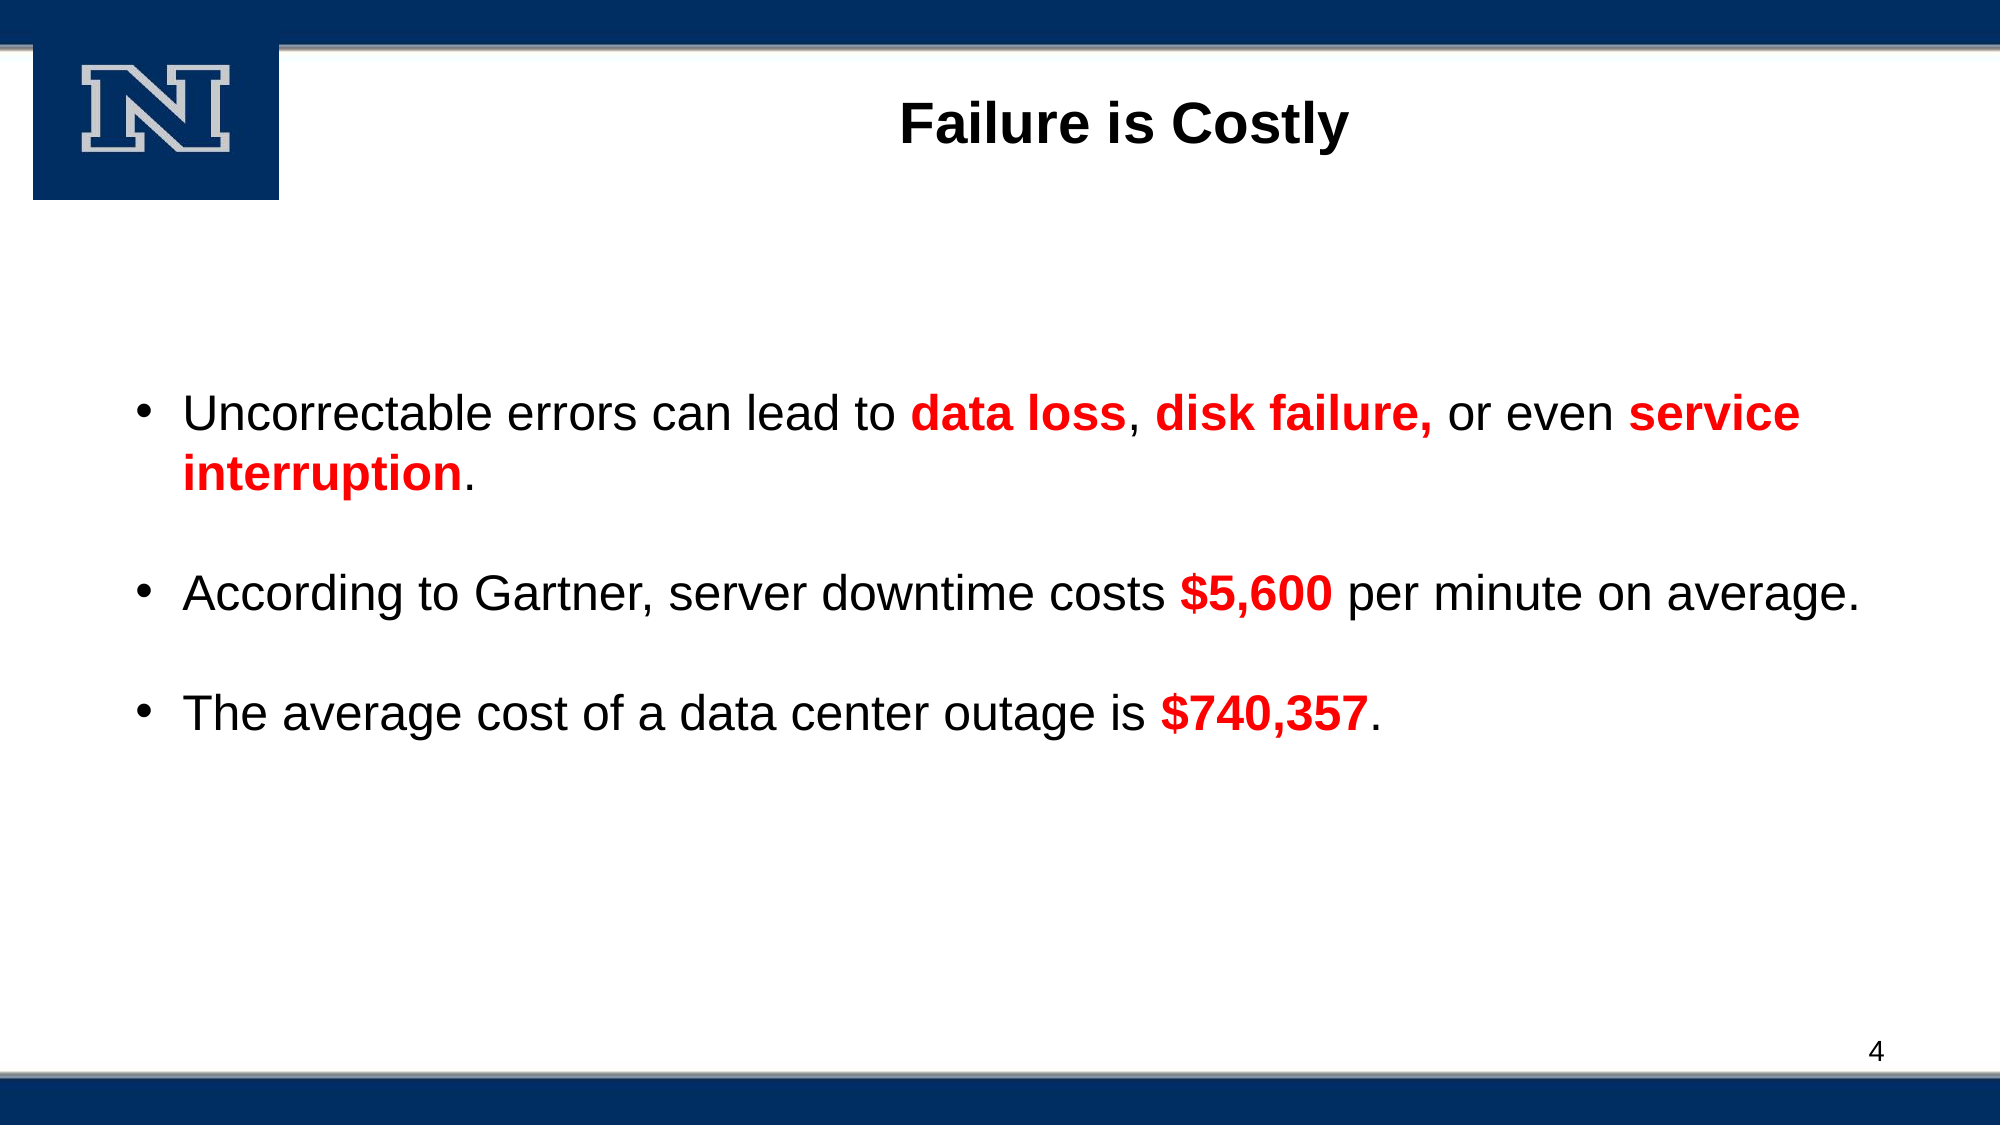

# Failure is Costly
Uncorrectable errors can lead to data loss, disk failure, or even service interruption.

According to Gartner, server downtime costs $5,600 per minute on average.

The average cost of a data center outage is $740,357.
4